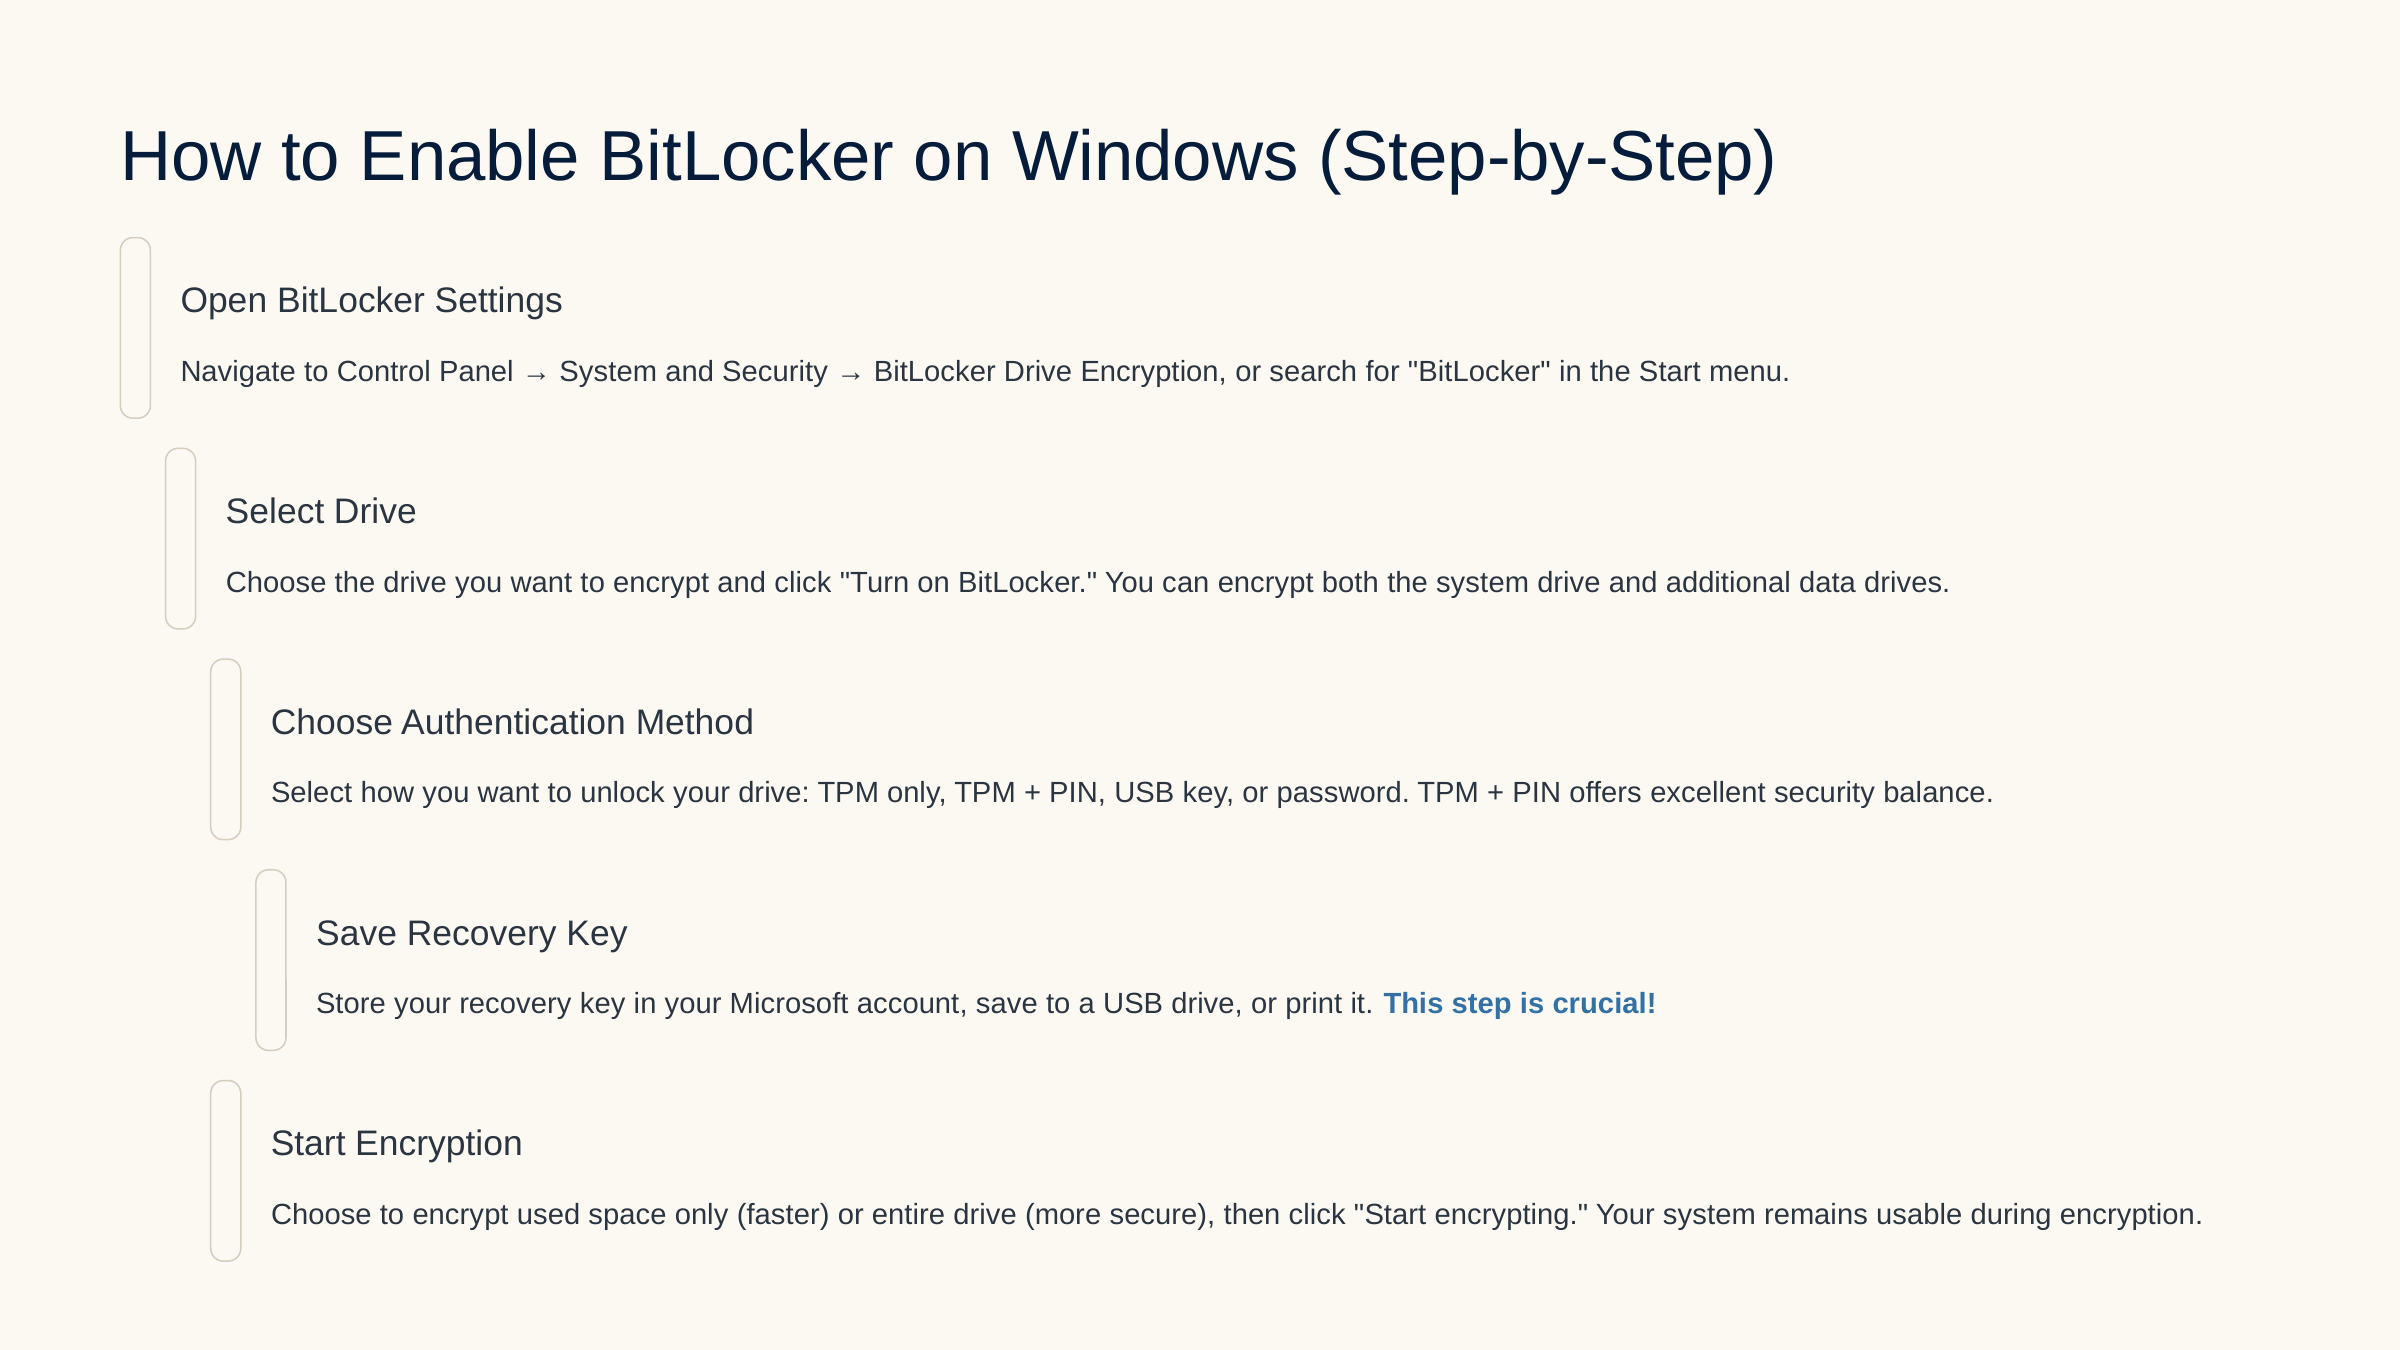

How to Enable BitLocker on Windows (Step-by-Step)

Open BitLocker Settings
Navigate to Control Panel → System and Security → BitLocker Drive Encryption, or search for "BitLocker" in the Start menu.

Select Drive
Choose the drive you want to encrypt and click "Turn on BitLocker." You can encrypt both the system drive and additional data drives.

Choose Authentication Method
Select how you want to unlock your drive: TPM only, TPM + PIN, USB key, or password. TPM + PIN offers excellent security balance.

Save Recovery Key
Store your recovery key in your Microsoft account, save to a USB drive, or print it. This step is crucial!

Start Encryption
Choose to encrypt used space only (faster) or entire drive (more secure), then click "Start encrypting." Your system remains usable during encryption.